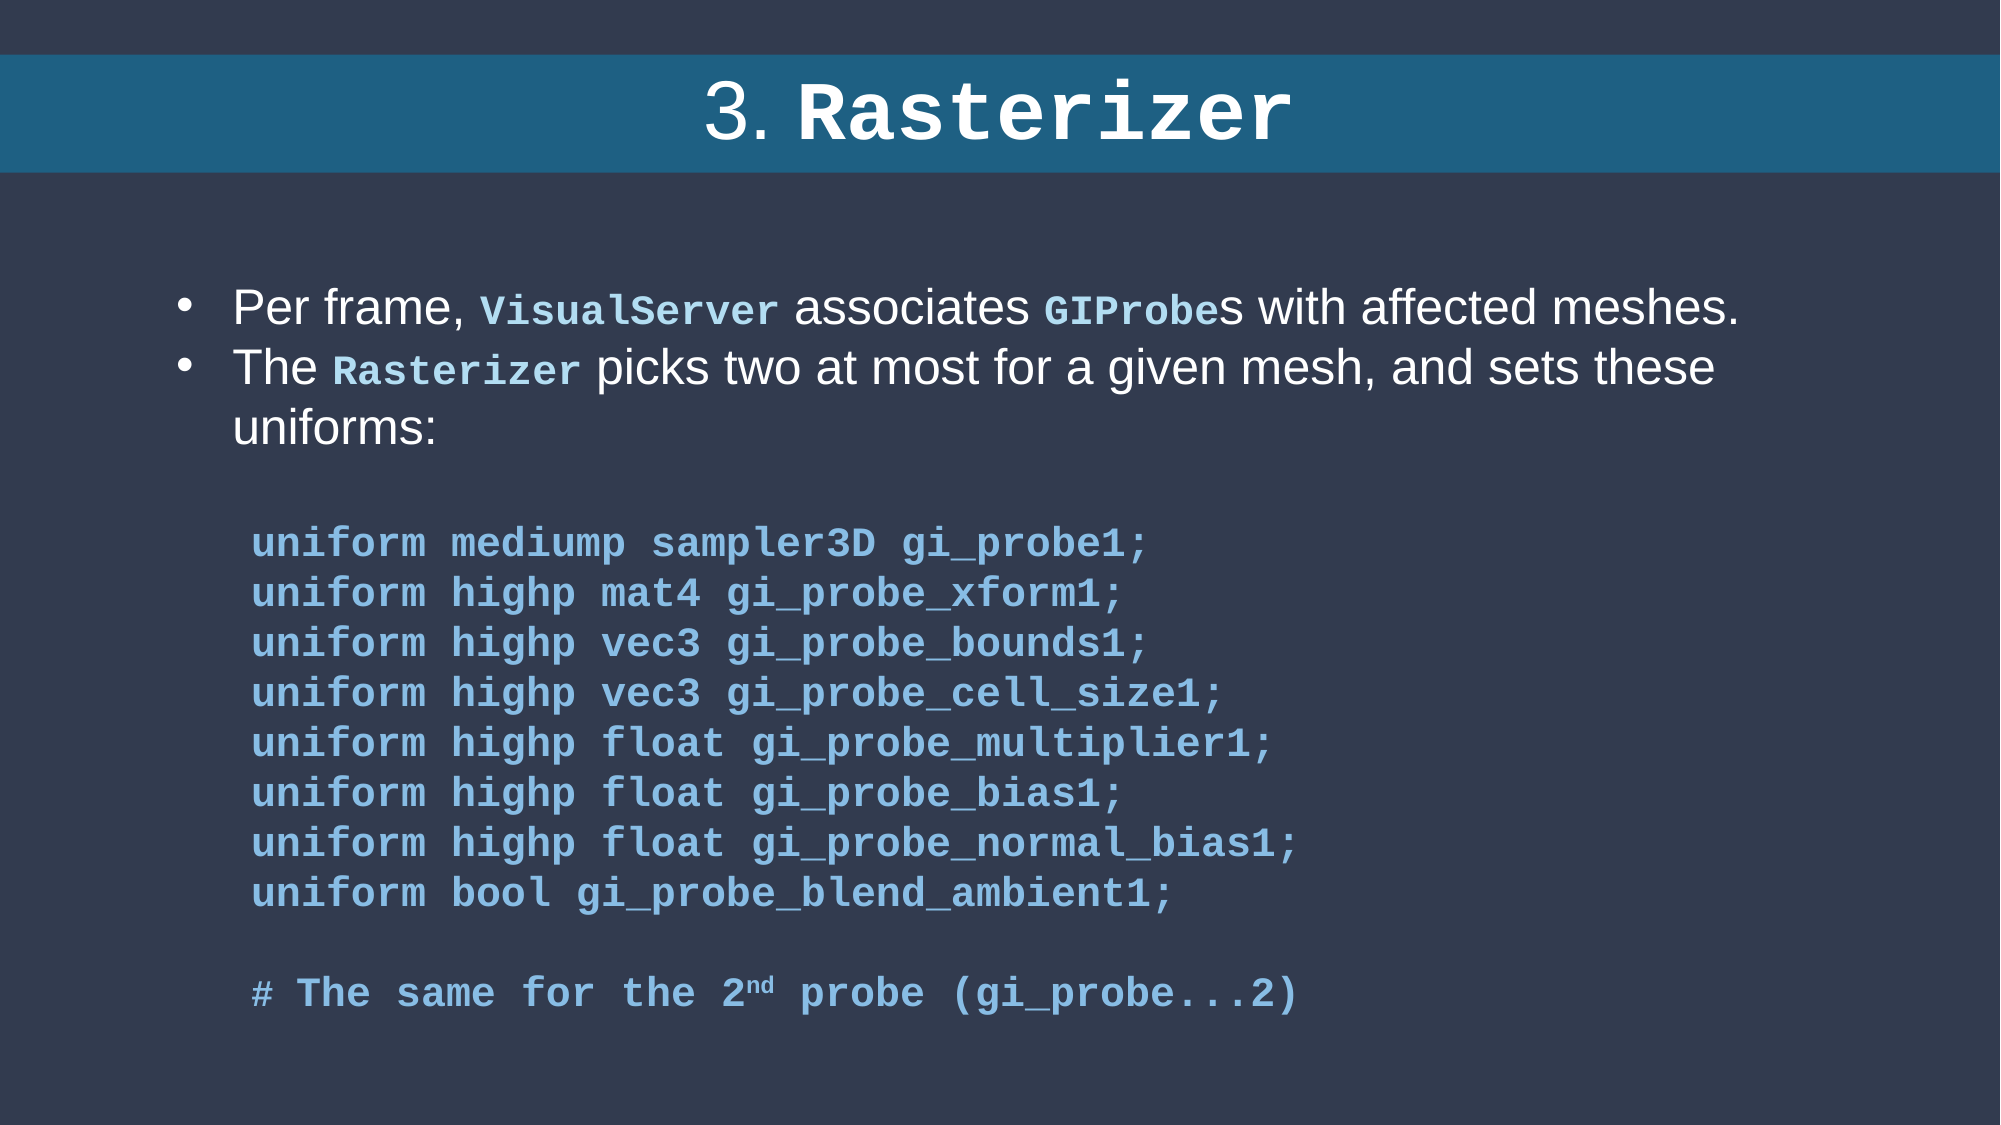

3. Rasterizer
Per frame, VisualServer associates GIProbes with affected meshes.
The Rasterizer picks two at most for a given mesh, and sets these uniforms:

uniform mediump sampler3D gi_probe1;
uniform highp mat4 gi_probe_xform1;
uniform highp vec3 gi_probe_bounds1;
uniform highp vec3 gi_probe_cell_size1;
uniform highp float gi_probe_multiplier1;
uniform highp float gi_probe_bias1;
uniform highp float gi_probe_normal_bias1;
uniform bool gi_probe_blend_ambient1;

# The same for the 2nd probe (gi_probe...2)